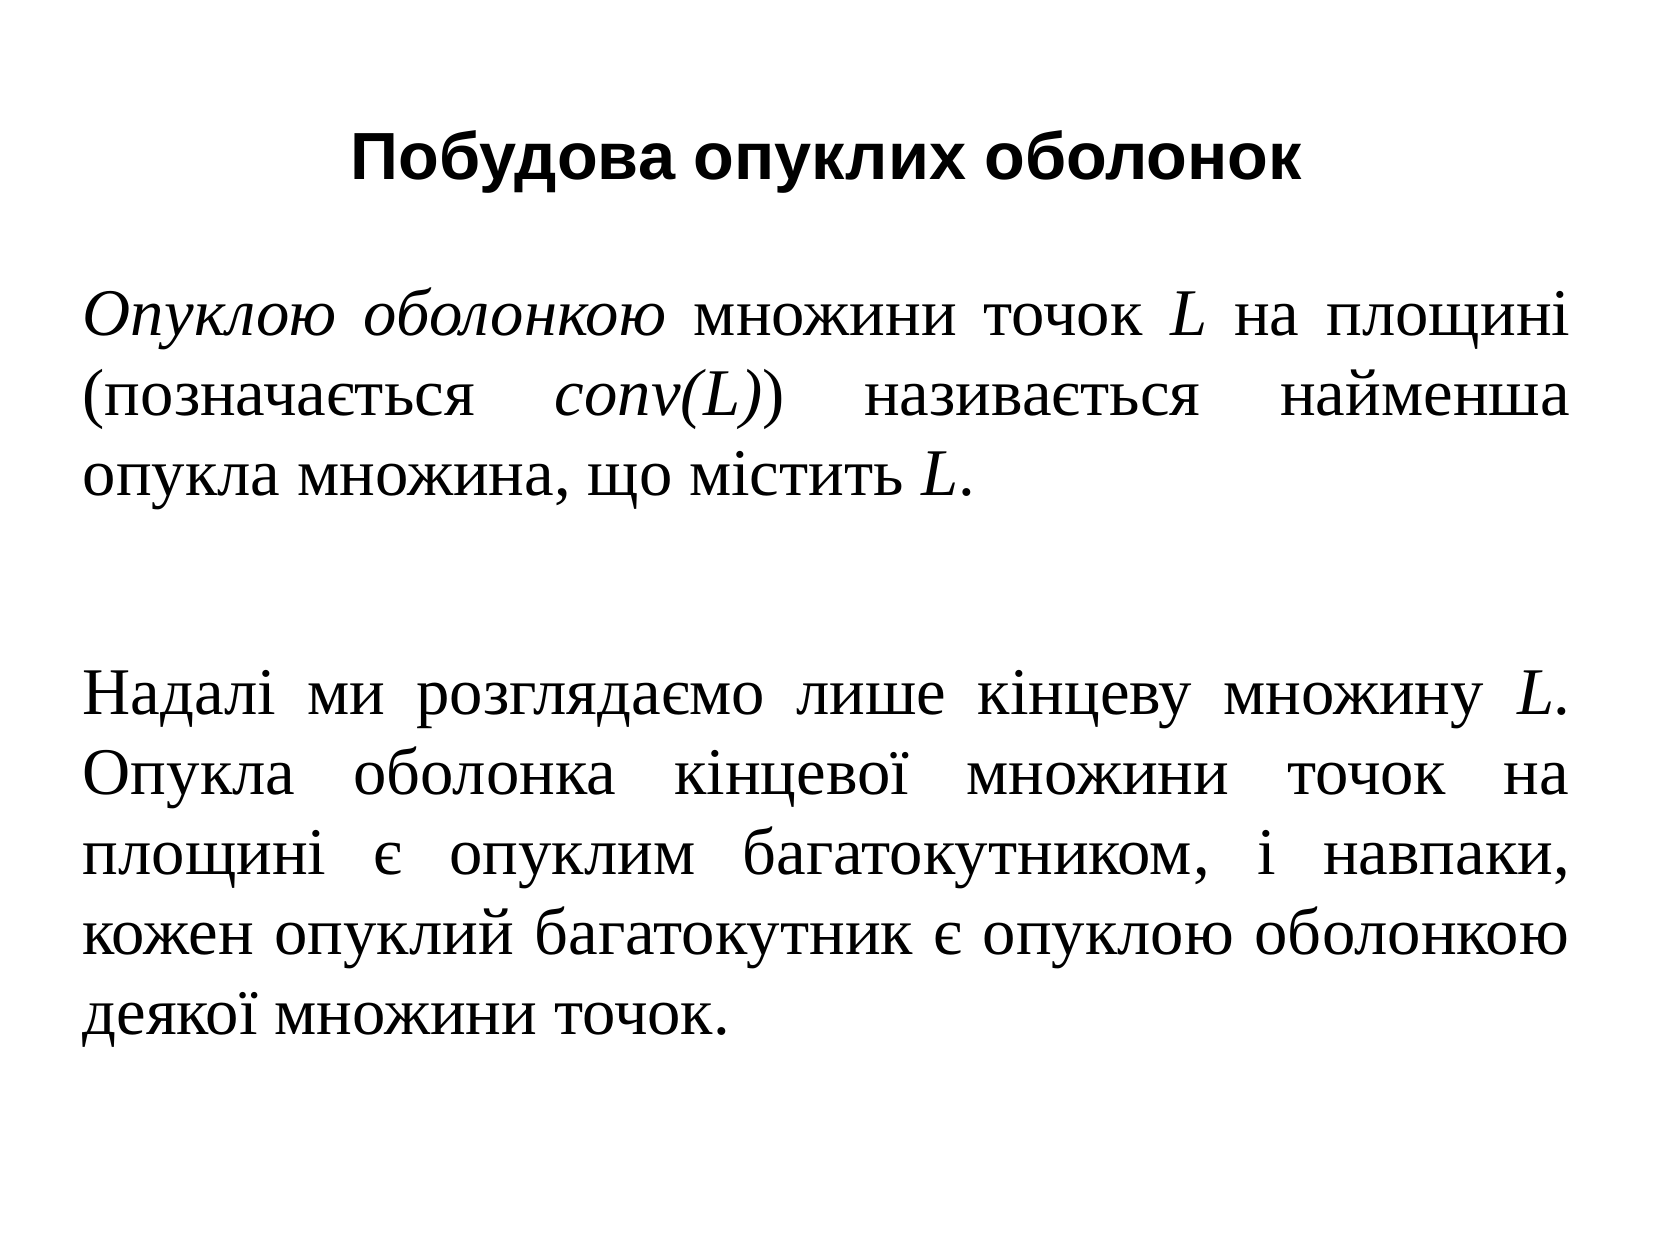

Побудова опуклих оболонок
Опуклою оболонкою множини точок L на площині (позначається conv(L)) називається найменша опукла множина, що містить L.

Надалі ми розглядаємо лише кінцеву множину L. Опукла оболонка кінцевої множини точок на площині є опуклим багатокутником, і навпаки, кожен опуклий багатокутник є опуклою оболонкою деякої множини точок.